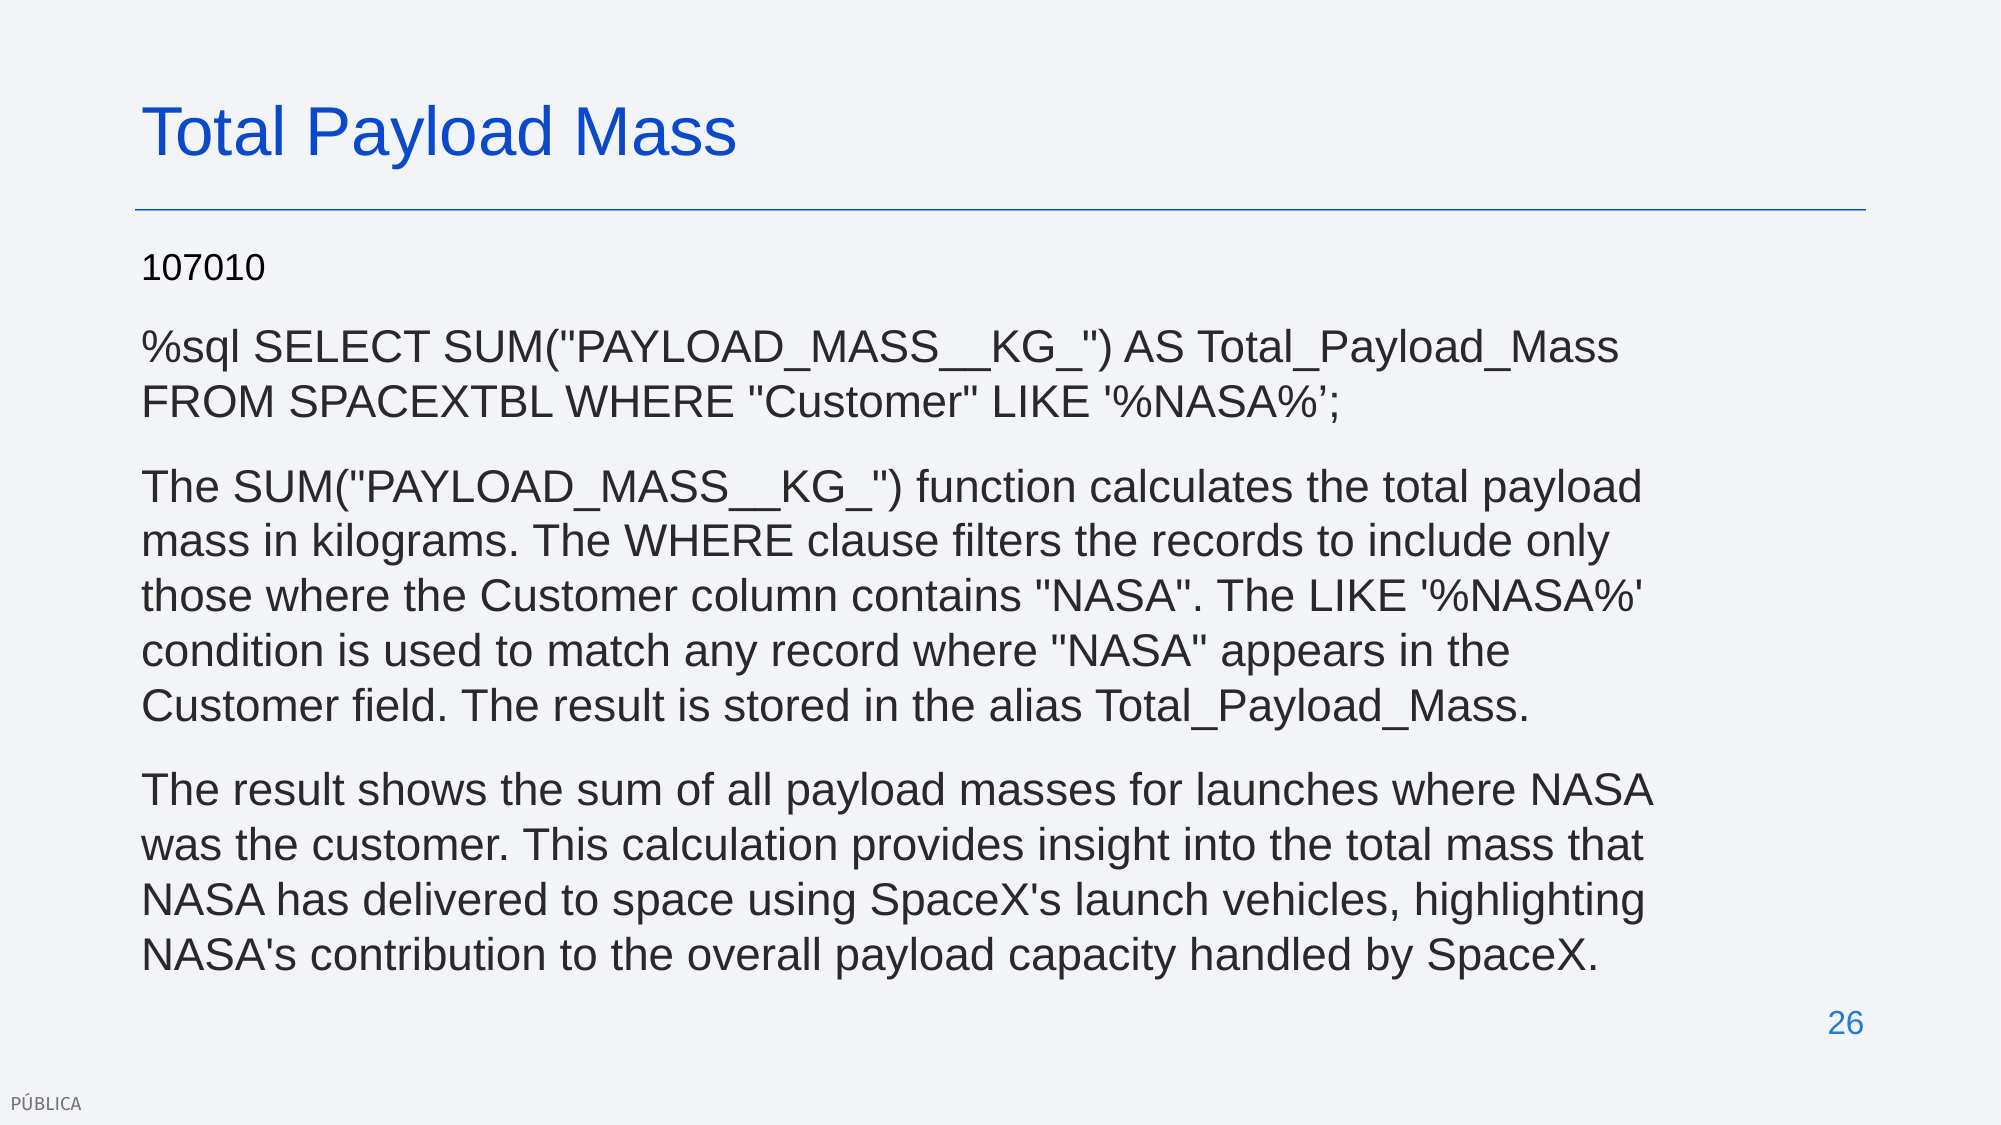

Total Payload Mass
107010
%sql SELECT SUM("PAYLOAD_MASS__KG_") AS Total_Payload_Mass FROM SPACEXTBL WHERE "Customer" LIKE '%NASA%’;
The SUM("PAYLOAD_MASS__KG_") function calculates the total payload mass in kilograms. The WHERE clause filters the records to include only those where the Customer column contains "NASA". The LIKE '%NASA%' condition is used to match any record where "NASA" appears in the Customer field. The result is stored in the alias Total_Payload_Mass.
The result shows the sum of all payload masses for launches where NASA was the customer. This calculation provides insight into the total mass that NASA has delivered to space using SpaceX's launch vehicles, highlighting NASA's contribution to the overall payload capacity handled by SpaceX.
26